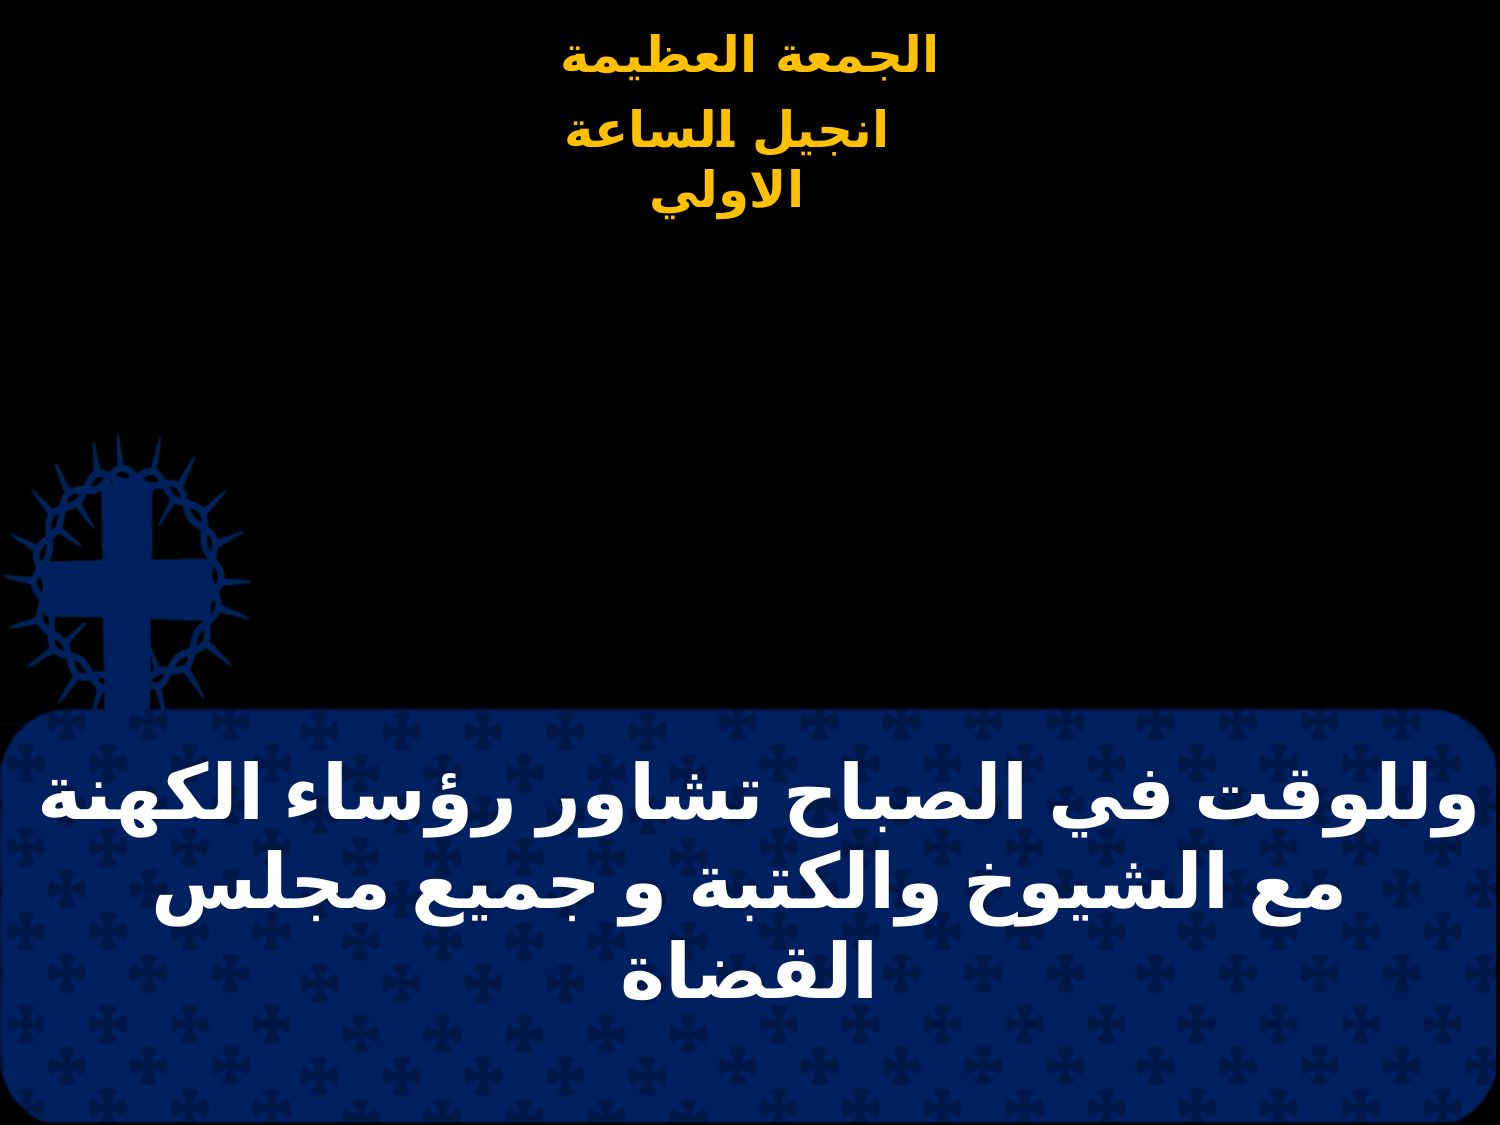

# وللوقت في الصباح تشاور رؤساء الكهنة مع الشيوخ والكتبة و جميع مجلس القضاة